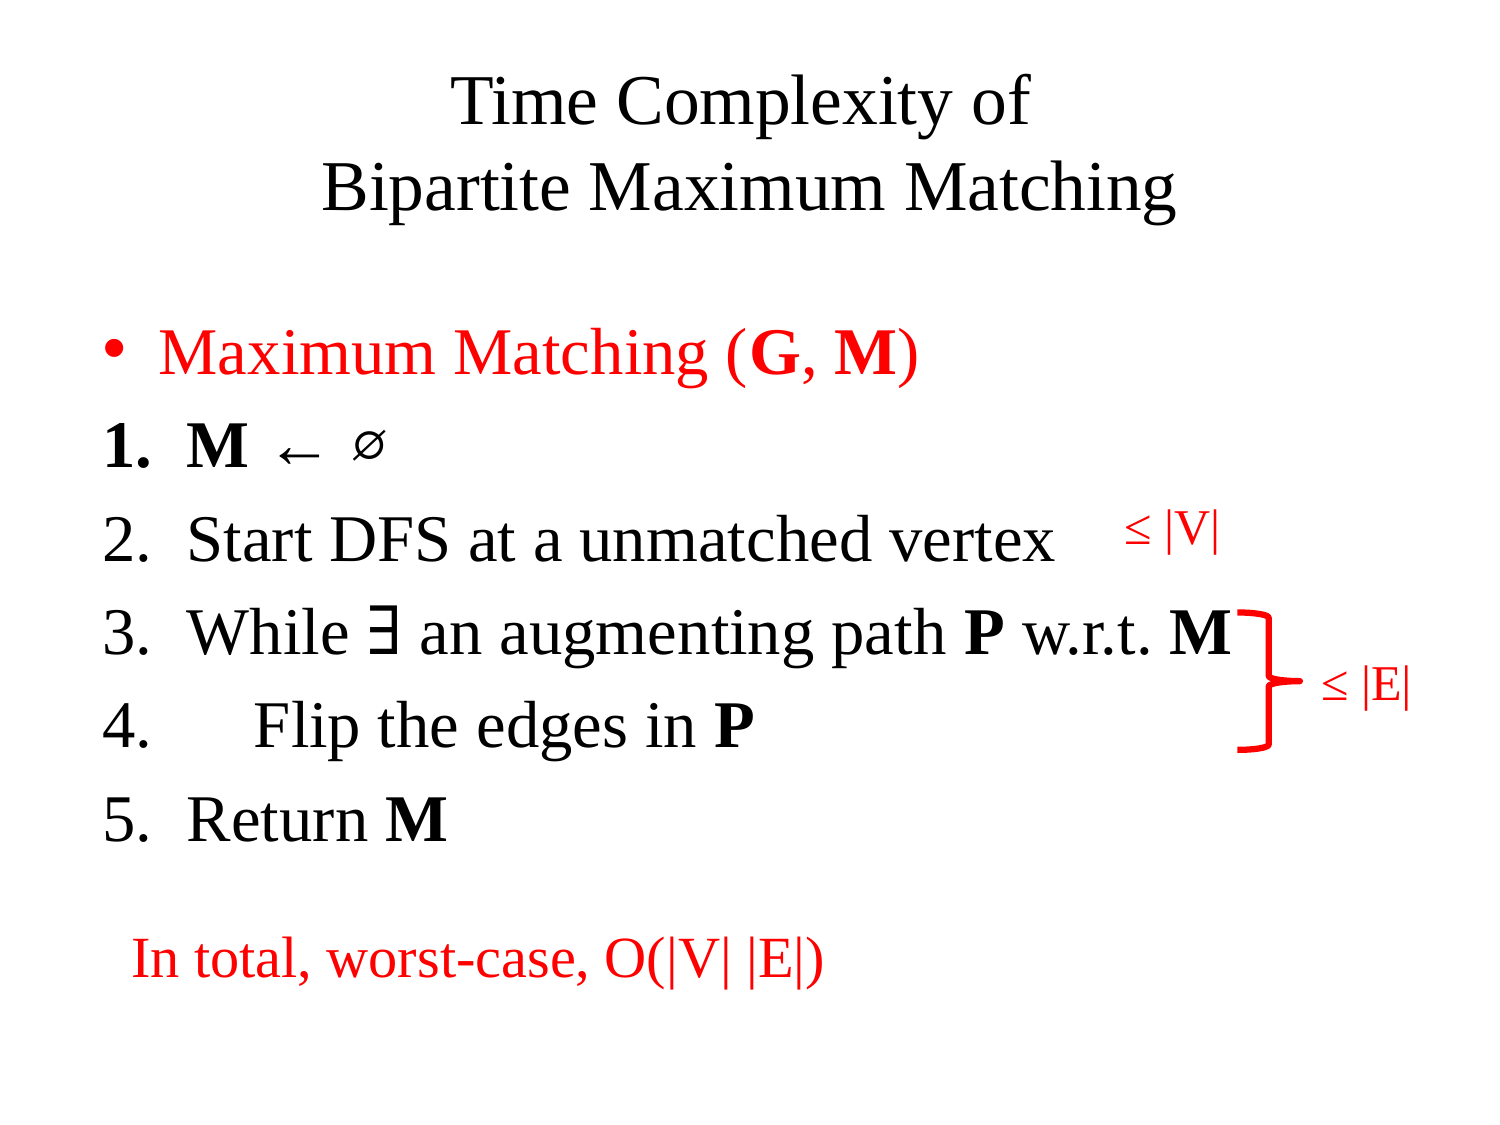

# Time Complexity of Bipartite Maximum Matching
Maximum Matching (G, M)
M ← ∅
Start DFS at a unmatched vertex
While ∃ an augmenting path P w.r.t. M
    Flip the edges in P
Return M

≤ |V|

≤ |E|
In total, worst-case, O(|V| |E|)